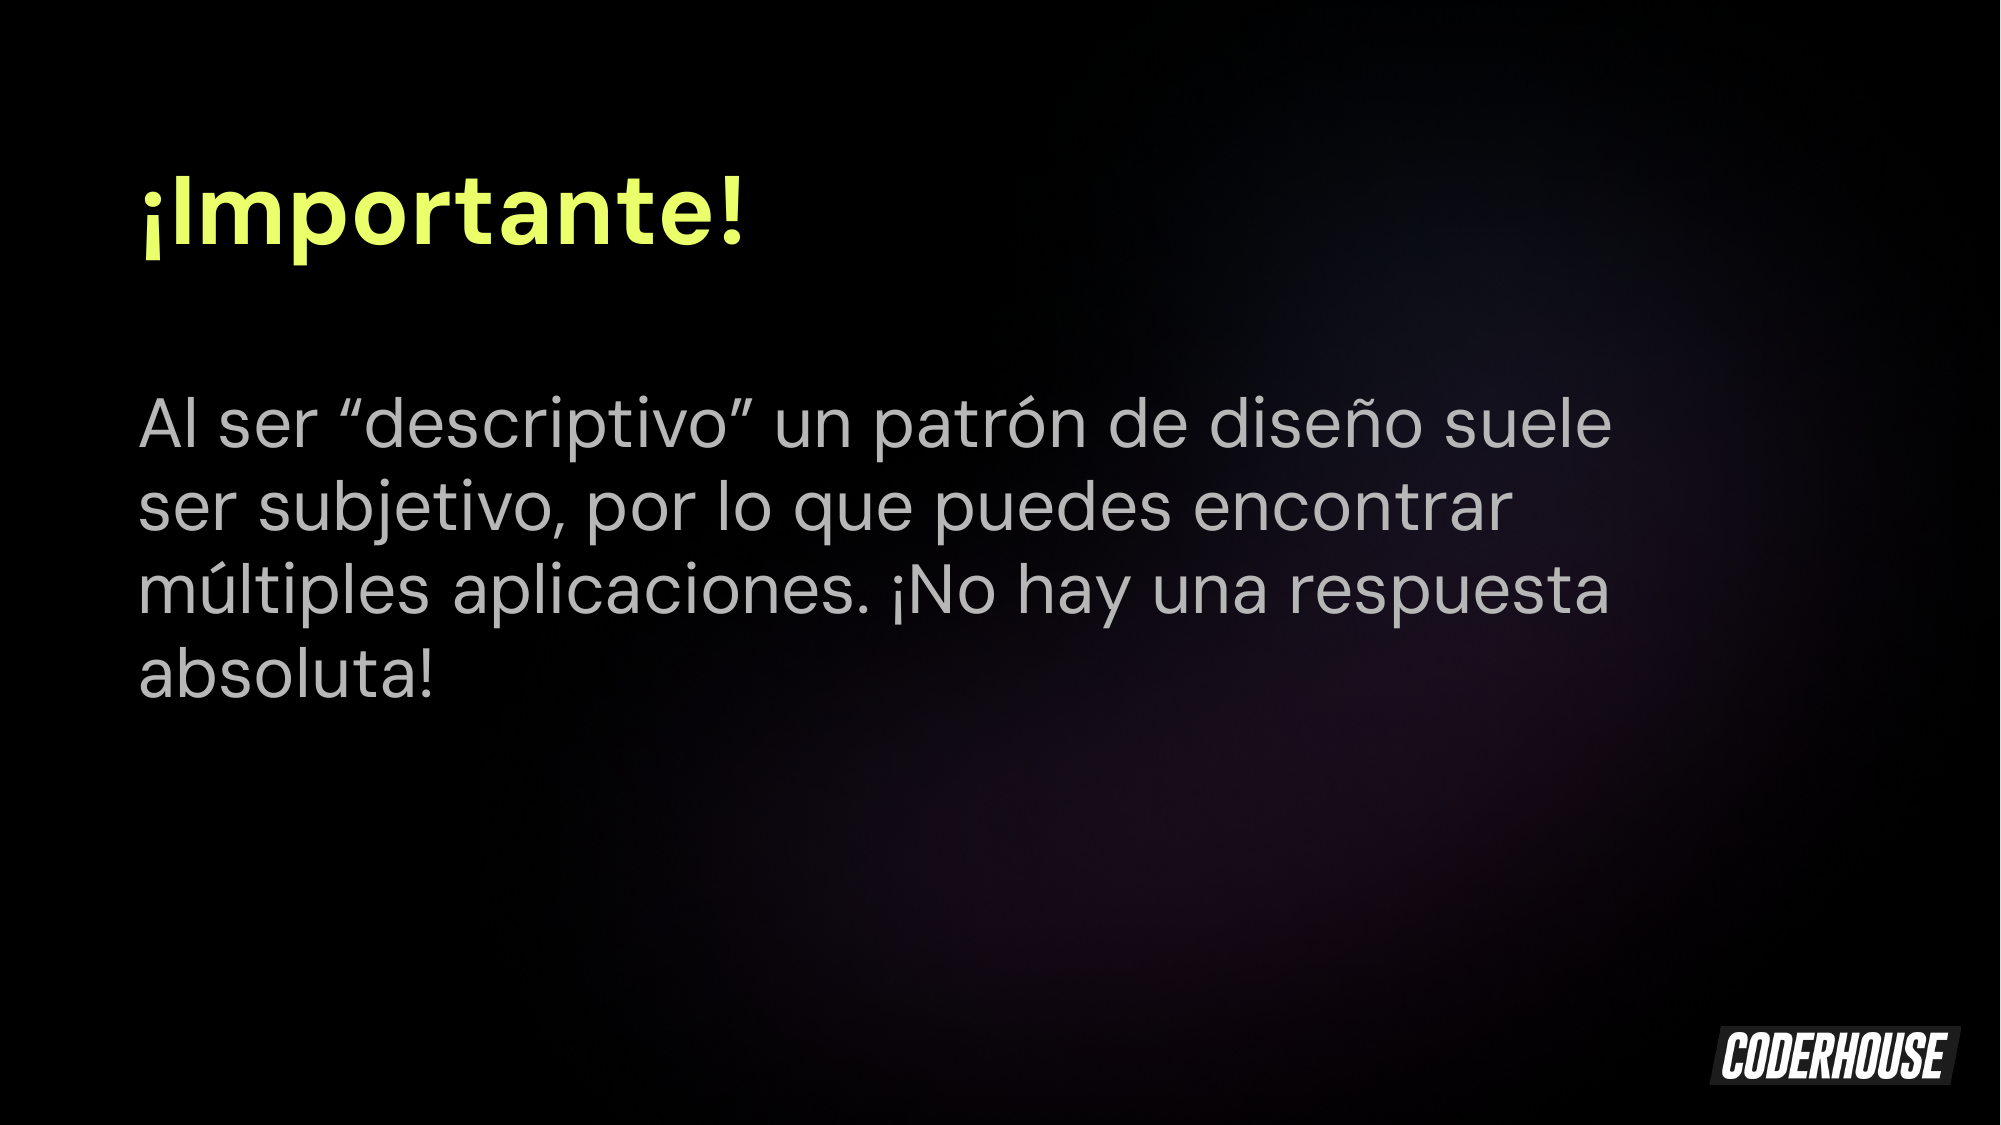

¡Importante!
Al ser “descriptivo” un patrón de diseño suele ser subjetivo, por lo que puedes encontrar múltiples aplicaciones. ¡No hay una respuesta absoluta!